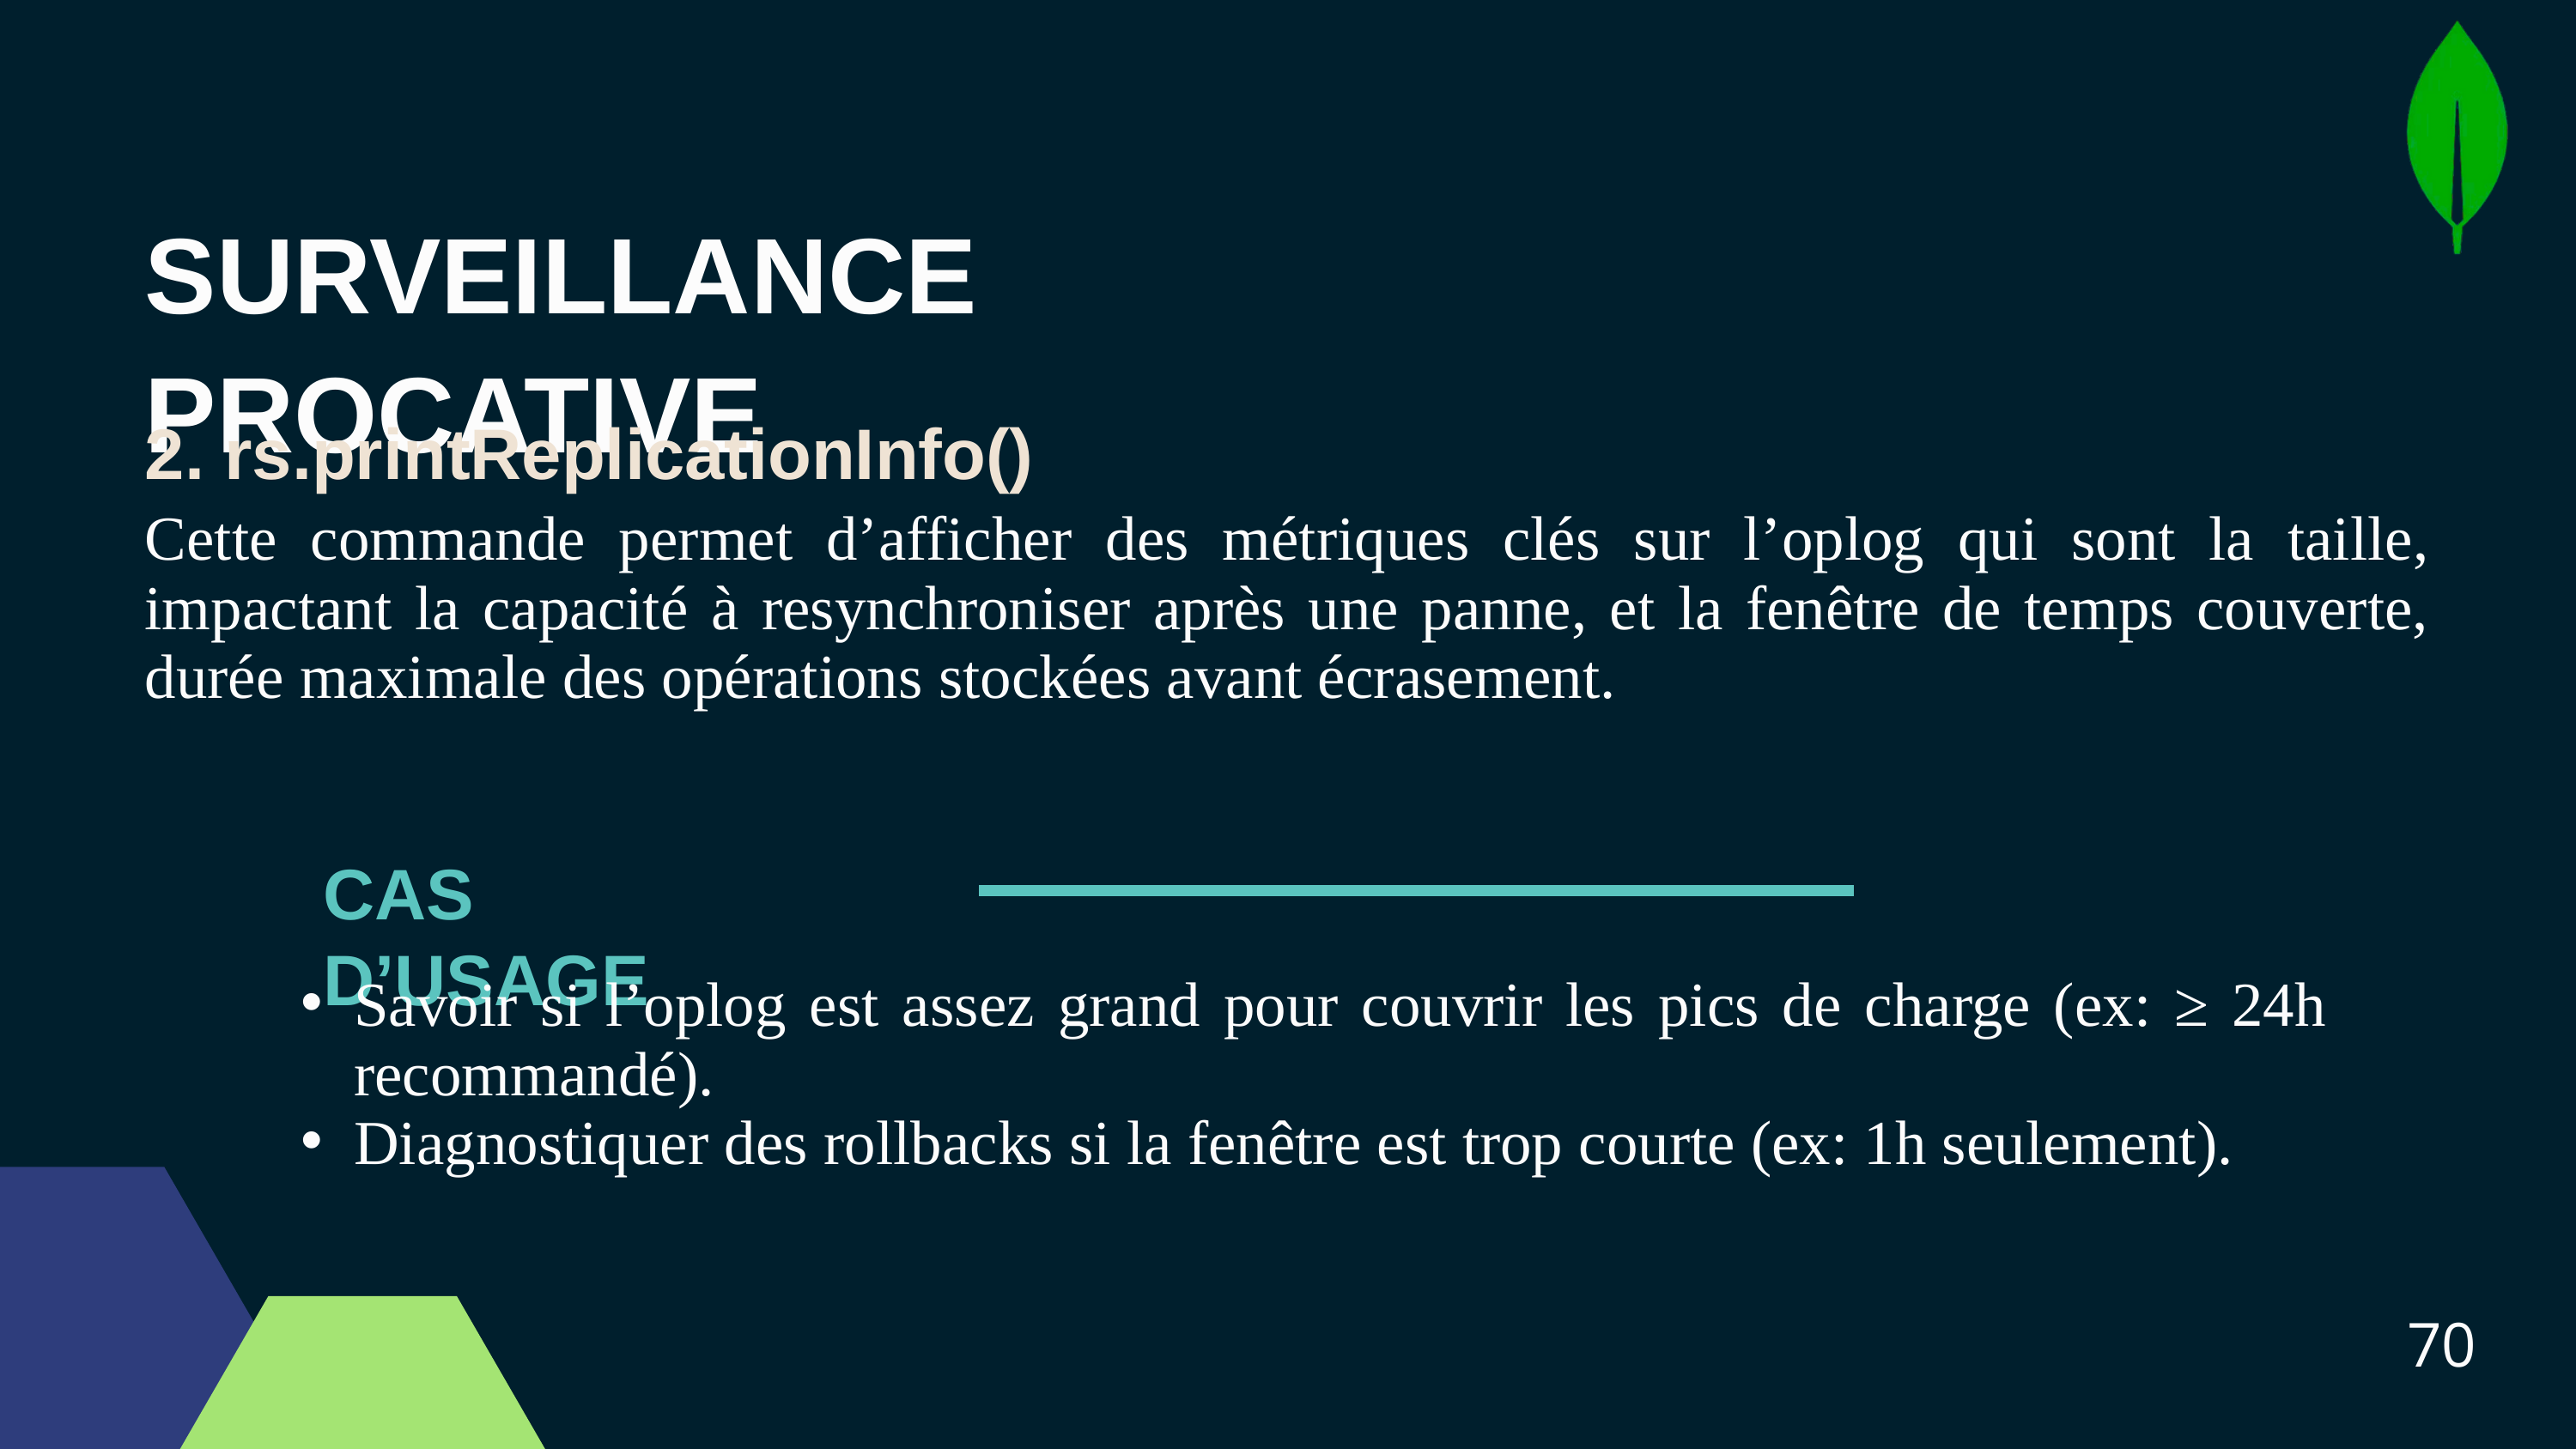

SURVEILLANCE PROCATIVE
2. rs.printReplicationInfo()
Cette commande permet d’afficher des métriques clés sur l’oplog qui sont la taille, impactant la capacité à resynchroniser après une panne, et la fenêtre de temps couverte, durée maximale des opérations stockées avant écrasement.

CAS D’USAGE

Savoir si l’oplog est assez grand pour couvrir les pics de charge (ex: ≥ 24h recommandé).
Diagnostiquer des rollbacks si la fenêtre est trop courte (ex: 1h seulement).

70